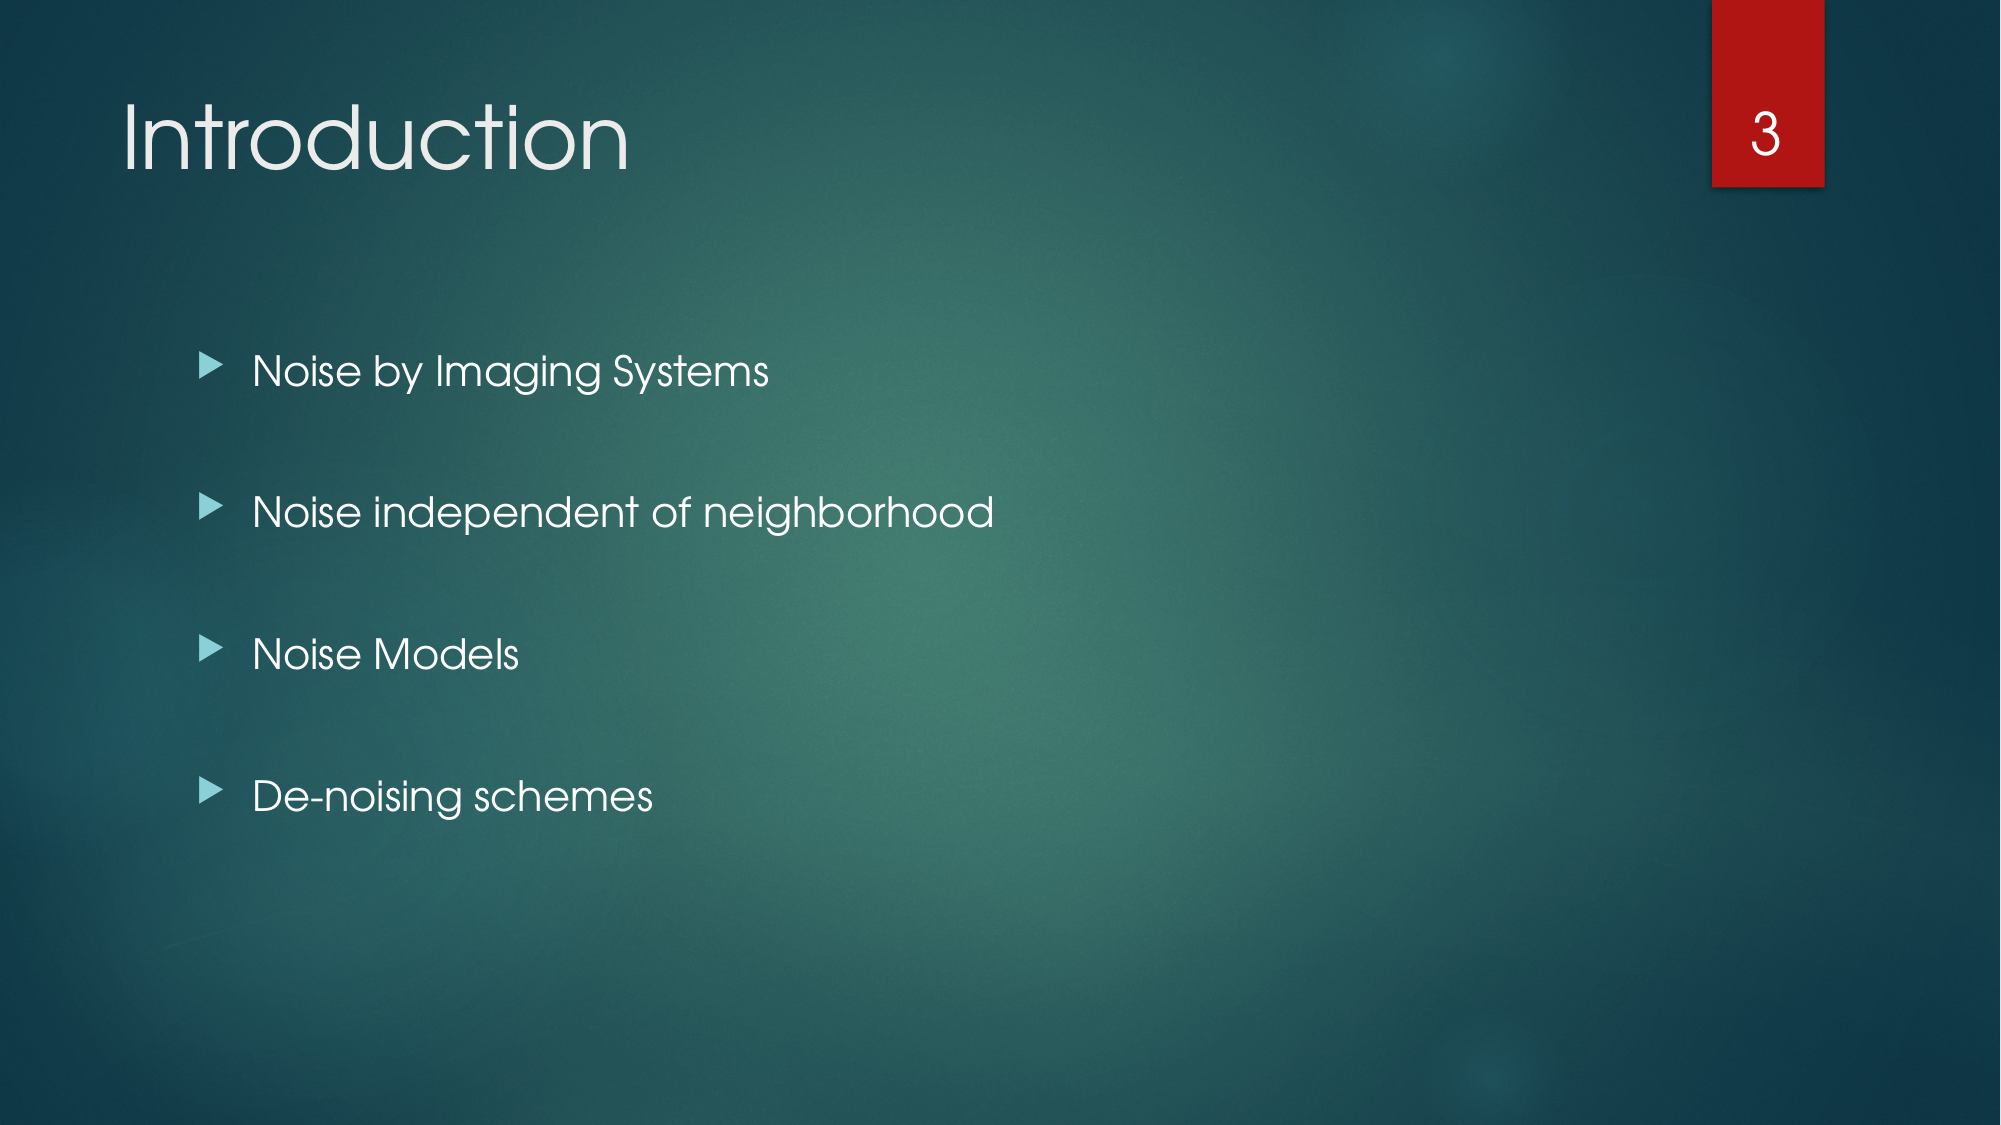

3
# Introduction
Noise by Imaging Systems

Noise independent of neighborhood

Noise Models

De-noising schemes